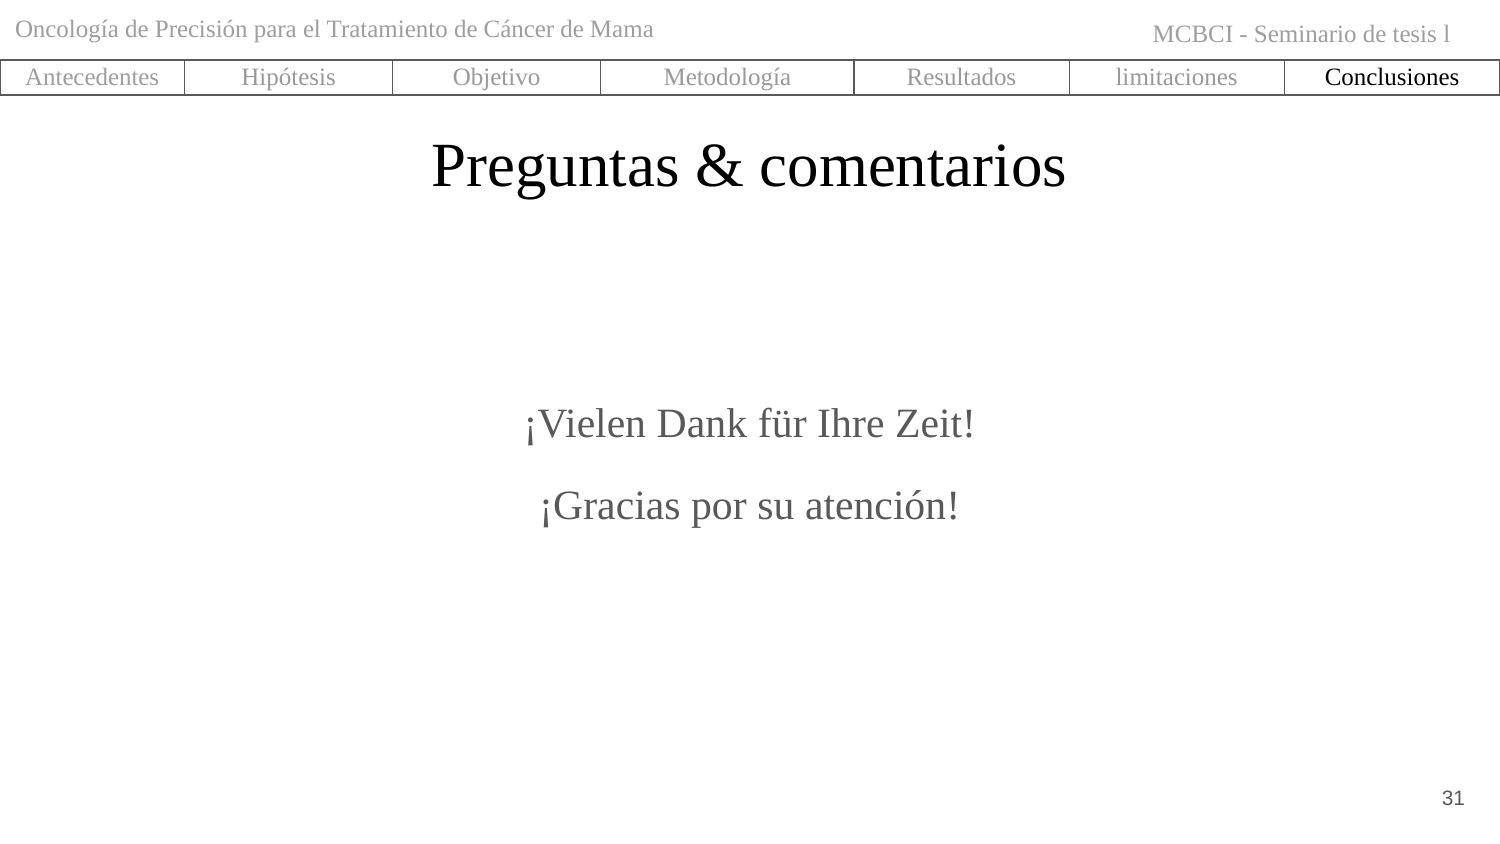

Oncología de Precisión para el Tratamiento de Cáncer de Mama
MCBCI - Seminario de tesis l
| Antecedentes | Hipótesis | Objetivo | Metodología | Resultados | limitaciones | Conclusiones |
| --- | --- | --- | --- | --- | --- | --- |
# Preguntas & comentarios
¡Vielen Dank für Ihre Zeit!
¡Gracias por su atención!

31